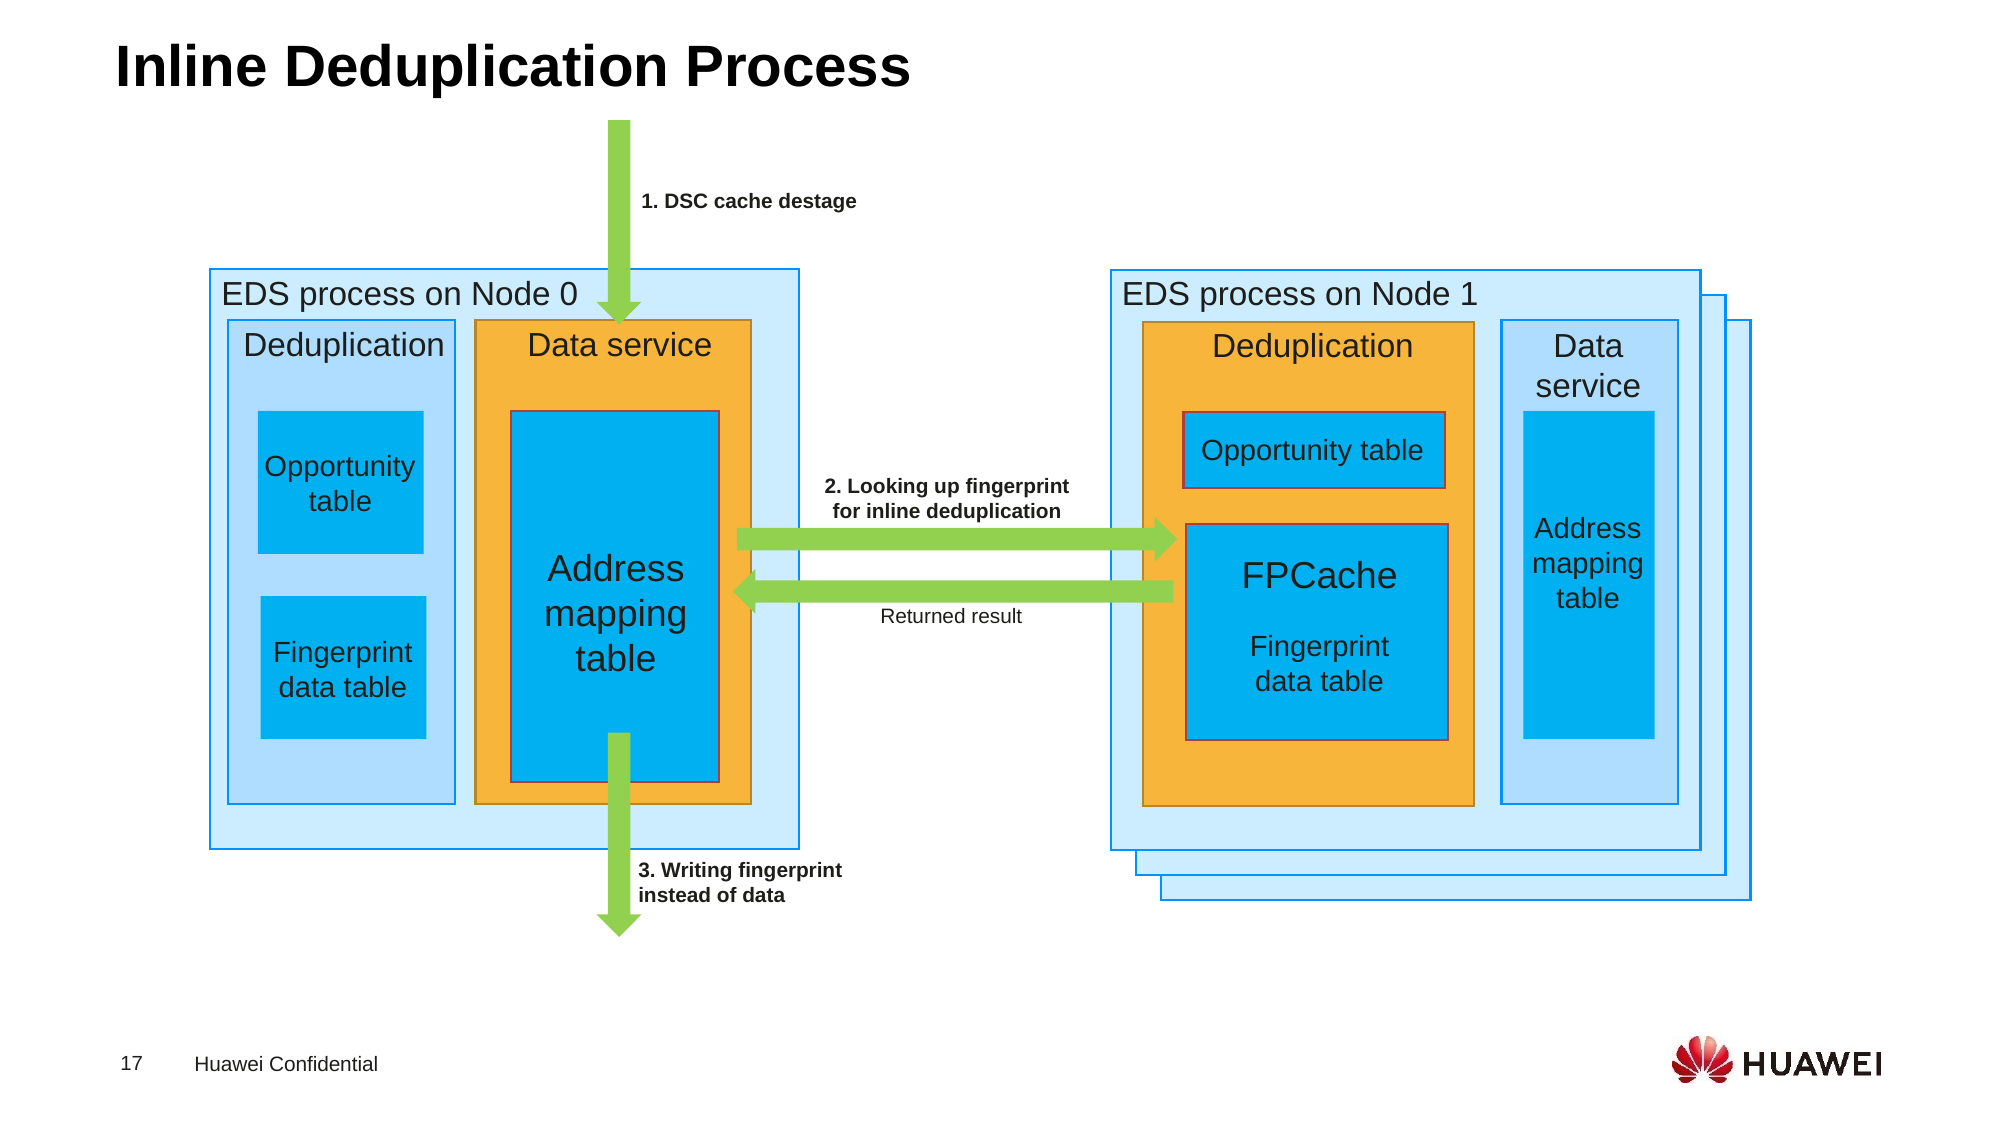

Inline Deduplication Process
1. DSC cache destage

EDS process on Node 1
EDS process on Node 0

Data service
Deduplication
Data service
Deduplication

Opportunity table
Opportunity table
2. Looking up fingerprint for inline deduplication
Address
mapping
table

Address mapping table
FPCache

Returned result
Fingerprint
data table
Fingerprint
data table

3. Writing fingerprint instead of data